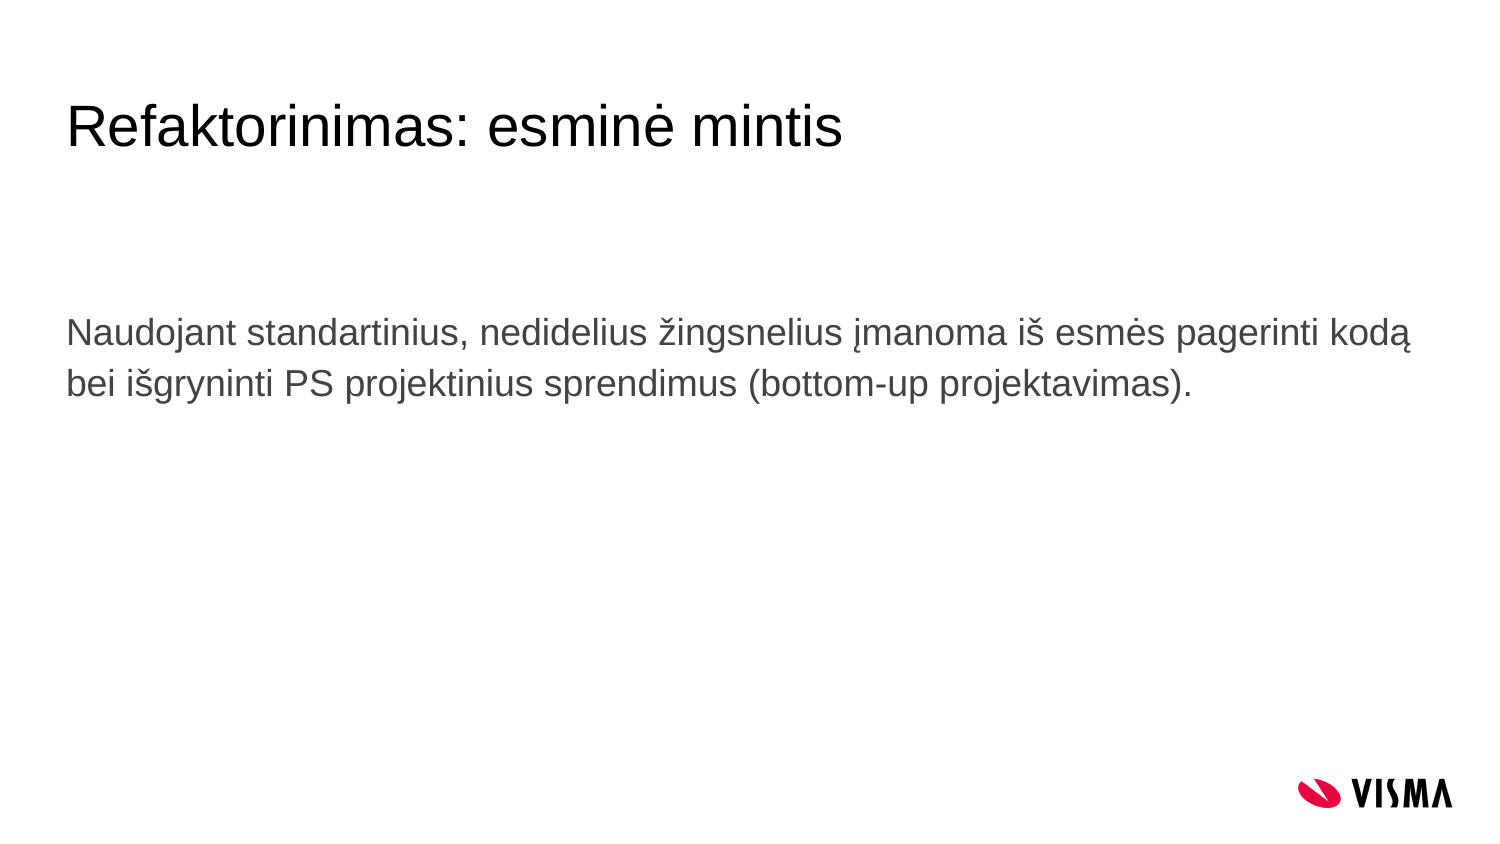

# Refaktorinimas: esminė mintis

Naudojant standartinius, nedidelius žingsnelius įmanoma iš esmės pagerinti kodą
bei išgryninti PS projektinius sprendimus (bottom-up projektavimas).